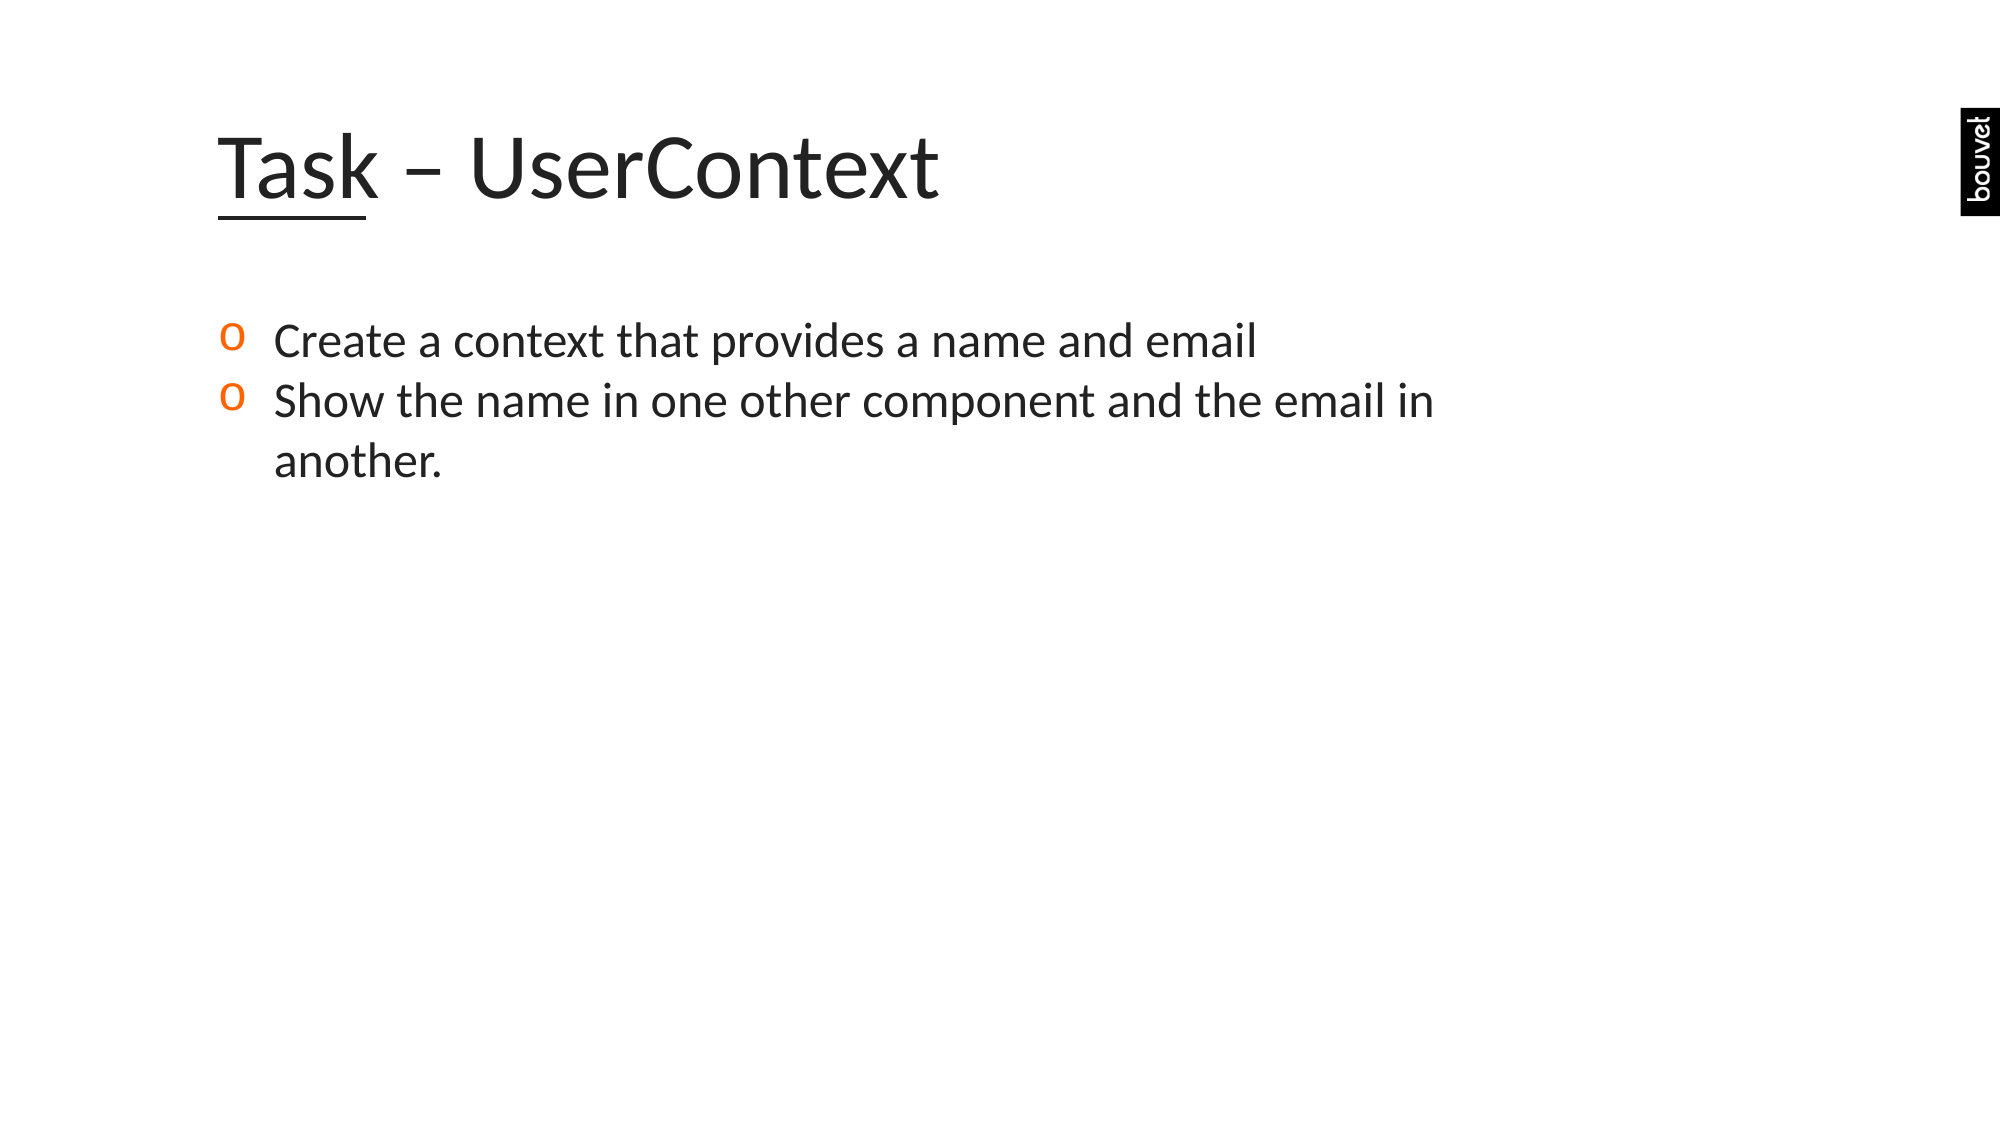

# Task – UserContext
Create a context that provides a name and email
Show the name in one other component and the email in another.